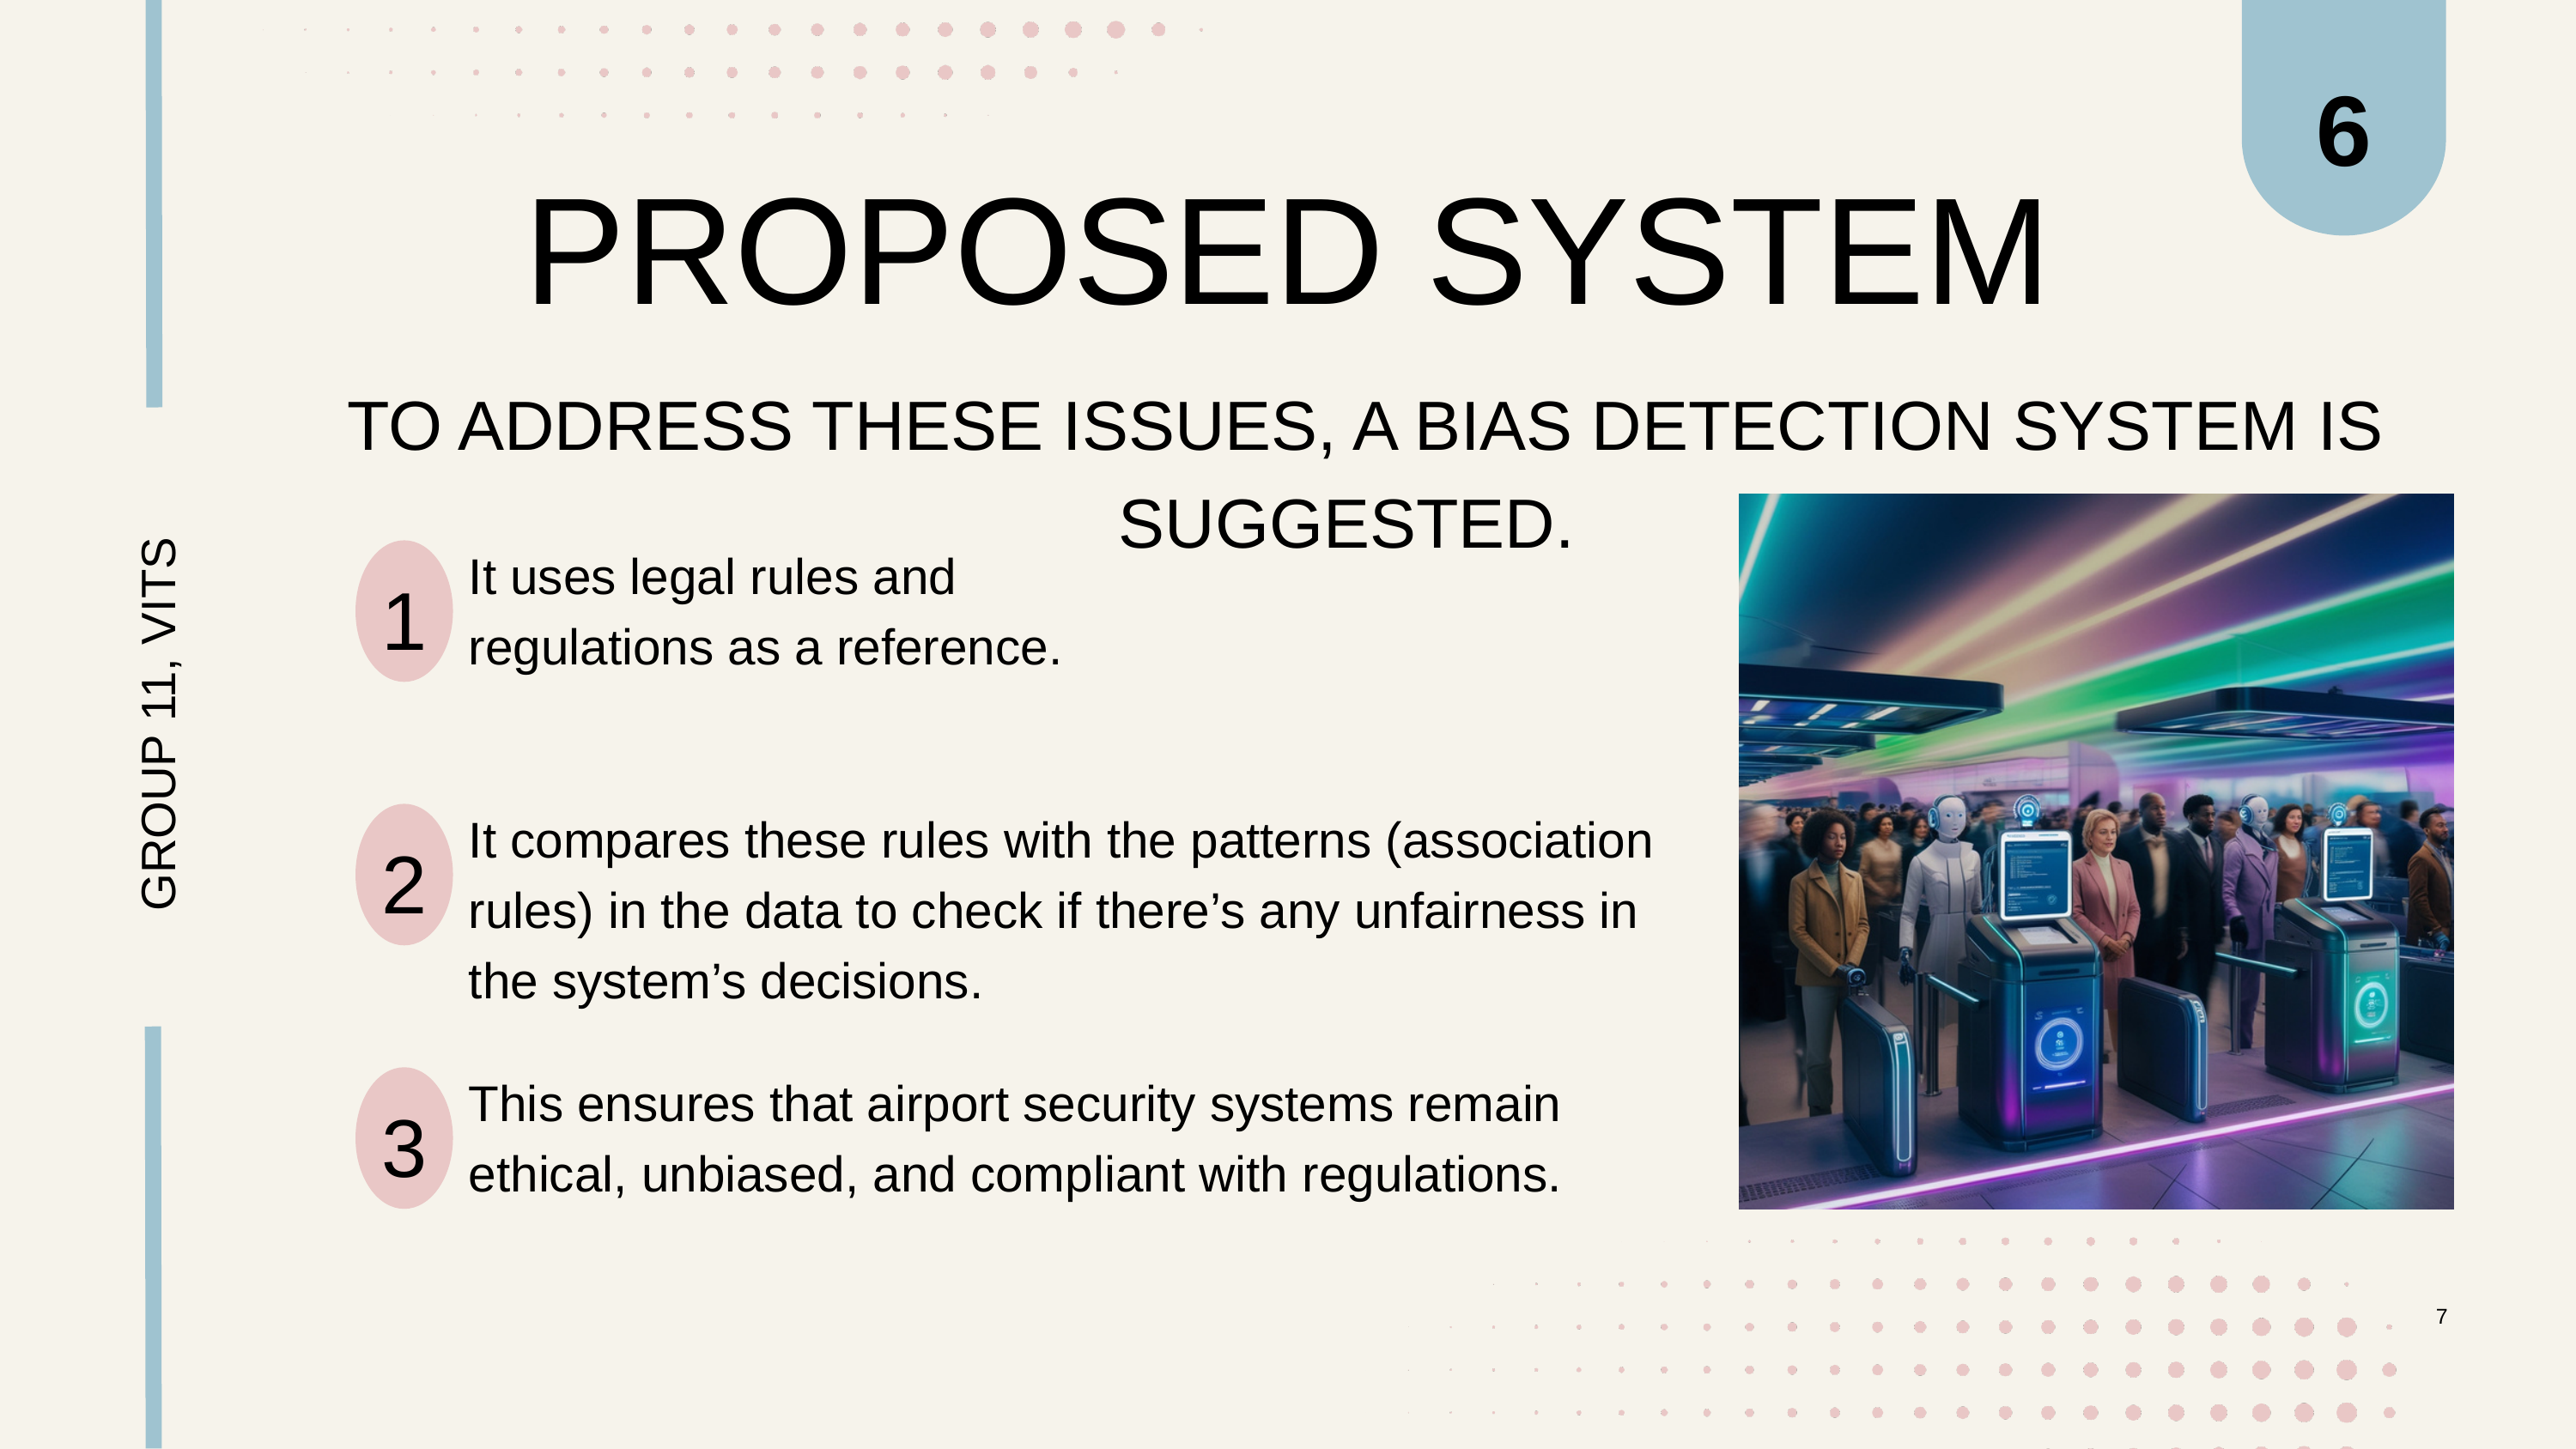

6

PROPOSED SYSTEM
TO ADDRESS THESE ISSUES, A BIAS DETECTION SYSTEM IS SUGGESTED.

It uses legal rules and
regulations as a reference.
1
It compares these rules with the patterns (association rules) in the data to check if there’s any unfairness in the system’s decisions.

2
This ensures that airport security systems remain ethical, unbiased, and compliant with regulations.

3
GROUP 11, VITS

7